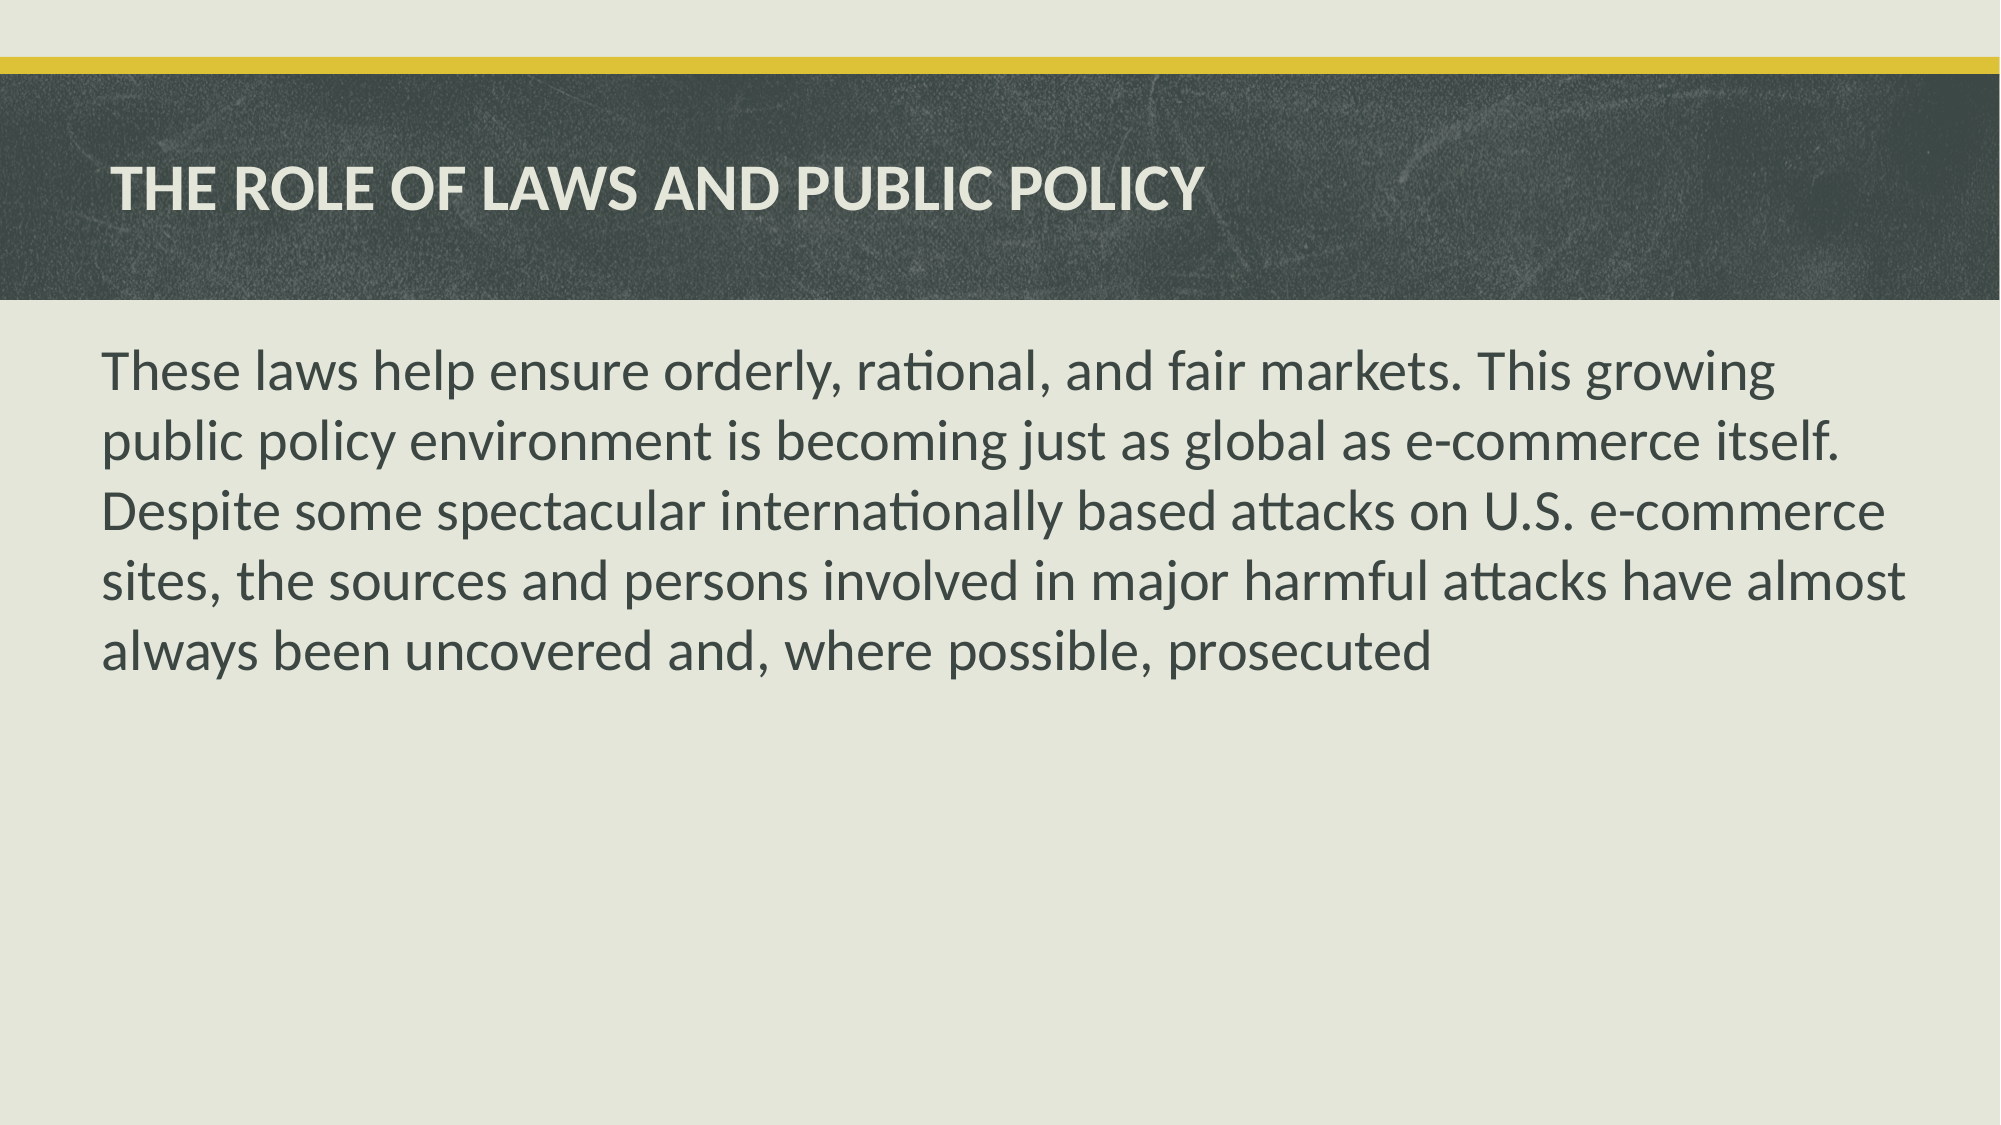

# THE ROLE OF LAWS AND PUBLIC POLICY
These laws help ensure orderly, rational, and fair markets. This growing public policy environment is becoming just as global as e-commerce itself. Despite some spectacular internationally based attacks on U.S. e-commerce sites, the sources and persons involved in major harmful attacks have almost always been uncovered and, where possible, prosecuted